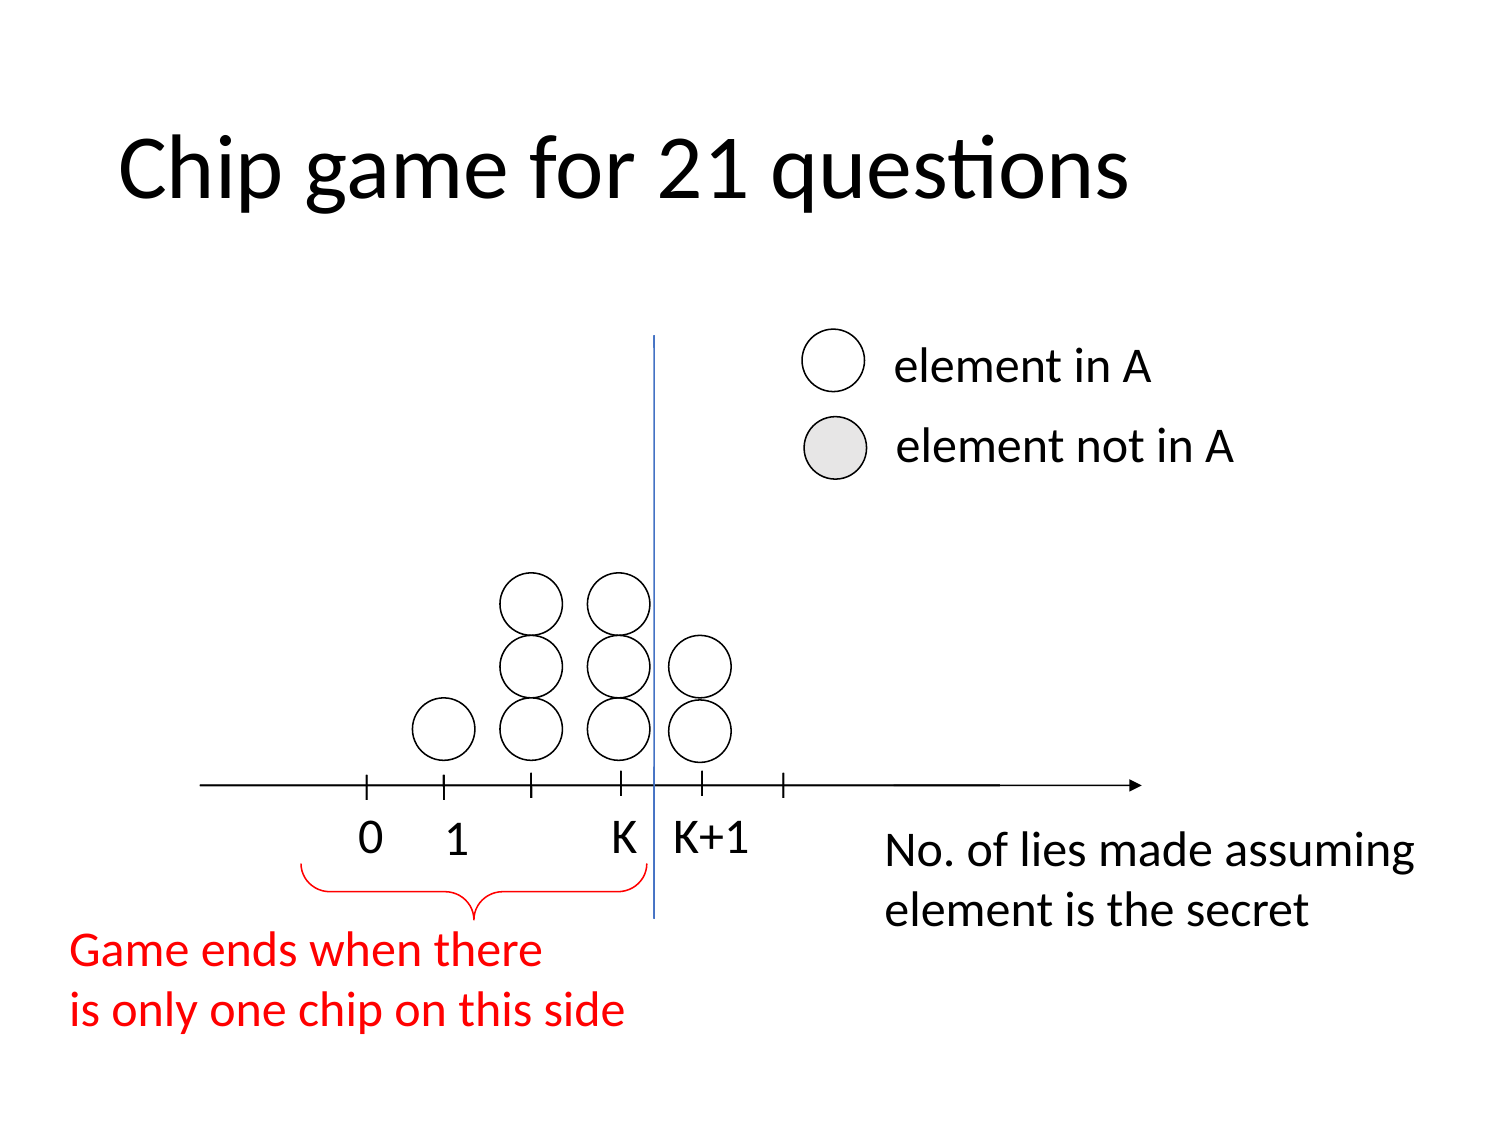

# Chip game for 21 questions
element in A

element not in A

0
K
K+1
1
No. of lies made assuming
element is the secret

Game ends when there
is only one chip on this side